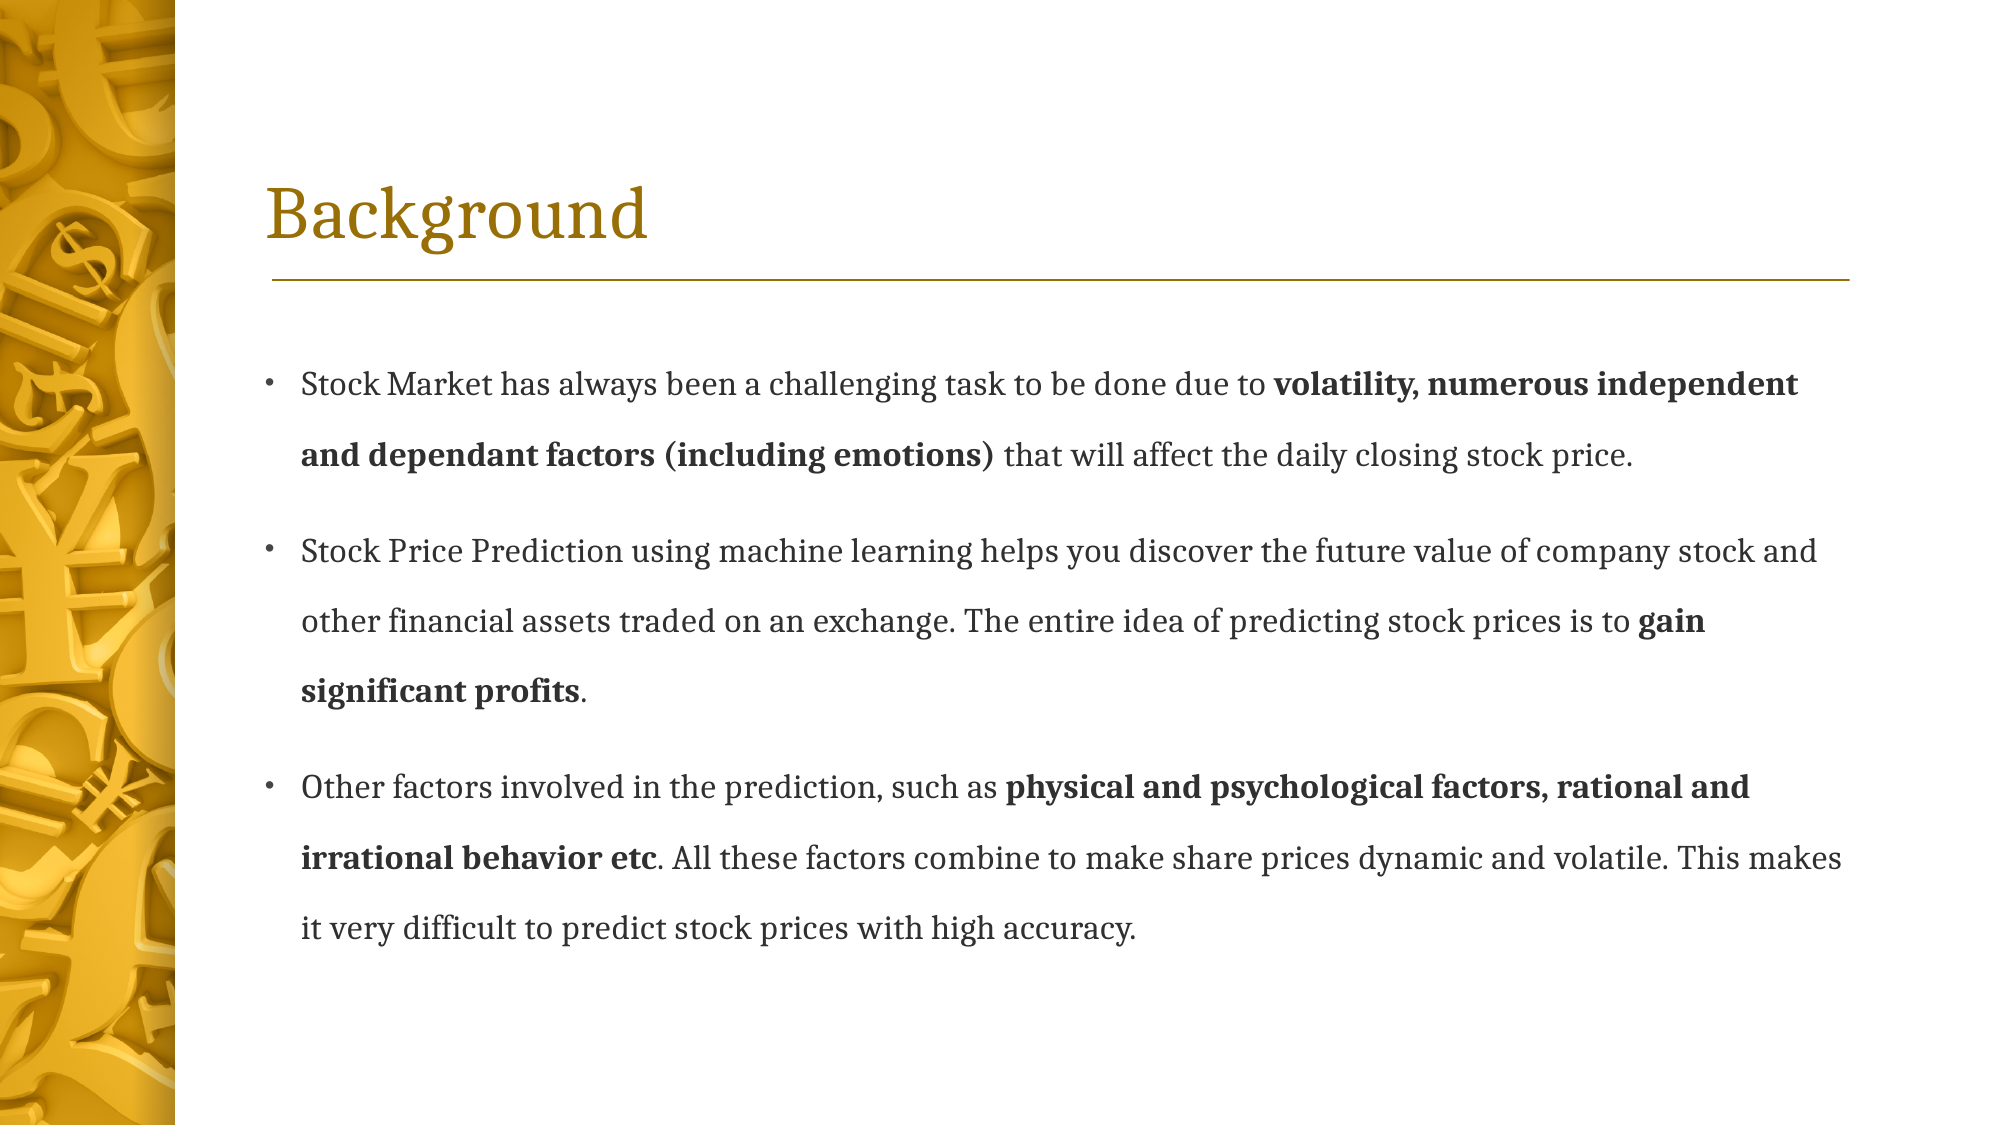

# Background
Stock Market has always been a challenging task to be done due to volatility, numerous independent and dependant factors (including emotions) that will affect the daily closing stock price.
Stock Price Prediction using machine learning helps you discover the future value of company stock and other financial assets traded on an exchange. The entire idea of predicting stock prices is to gain significant profits.
Other factors involved in the prediction, such as physical and psychological factors, rational and irrational behavior etc. All these factors combine to make share prices dynamic and volatile. This makes it very difficult to predict stock prices with high accuracy.